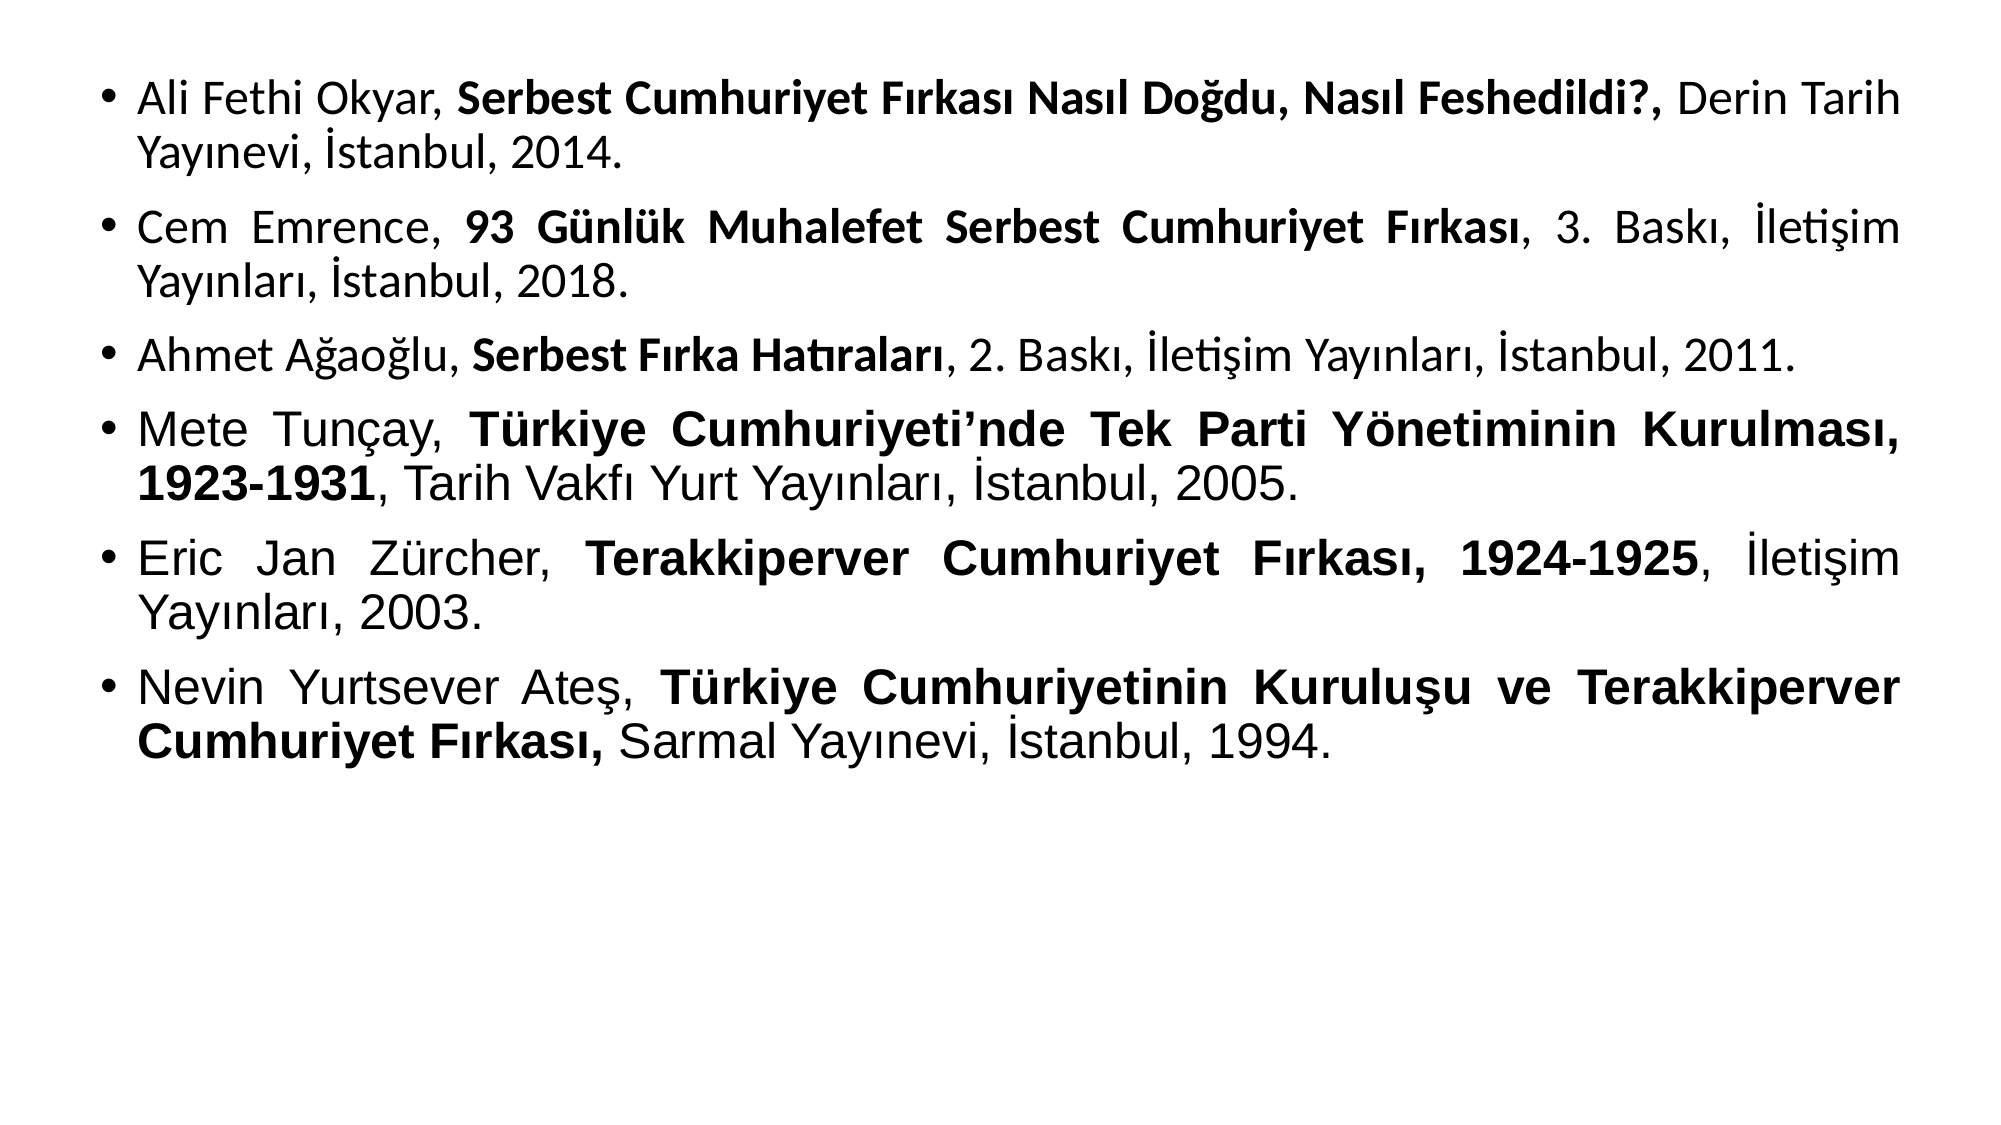

Ali Fethi Okyar, Serbest Cumhuriyet Fırkası Nasıl Doğdu, Nasıl Feshedildi?, Derin Tarih Yayınevi, İstanbul, 2014.
Cem Emrence, 93 Günlük Muhalefet Serbest Cumhuriyet Fırkası, 3. Baskı, İletişim Yayınları, İstanbul, 2018.
Ahmet Ağaoğlu, Serbest Fırka Hatıraları, 2. Baskı, İletişim Yayınları, İstanbul, 2011.
Mete Tunçay, Türkiye Cumhuriyeti’nde Tek Parti Yönetiminin Kurulması, 1923-1931, Tarih Vakfı Yurt Yayınları, İstanbul, 2005.
Eric Jan Zürcher, Terakkiperver Cumhuriyet Fırkası, 1924-1925, İletişim Yayınları, 2003.
Nevin Yurtsever Ateş, Türkiye Cumhuriyetinin Kuruluşu ve Terakkiperver Cumhuriyet Fırkası, Sarmal Yayınevi, İstanbul, 1994.